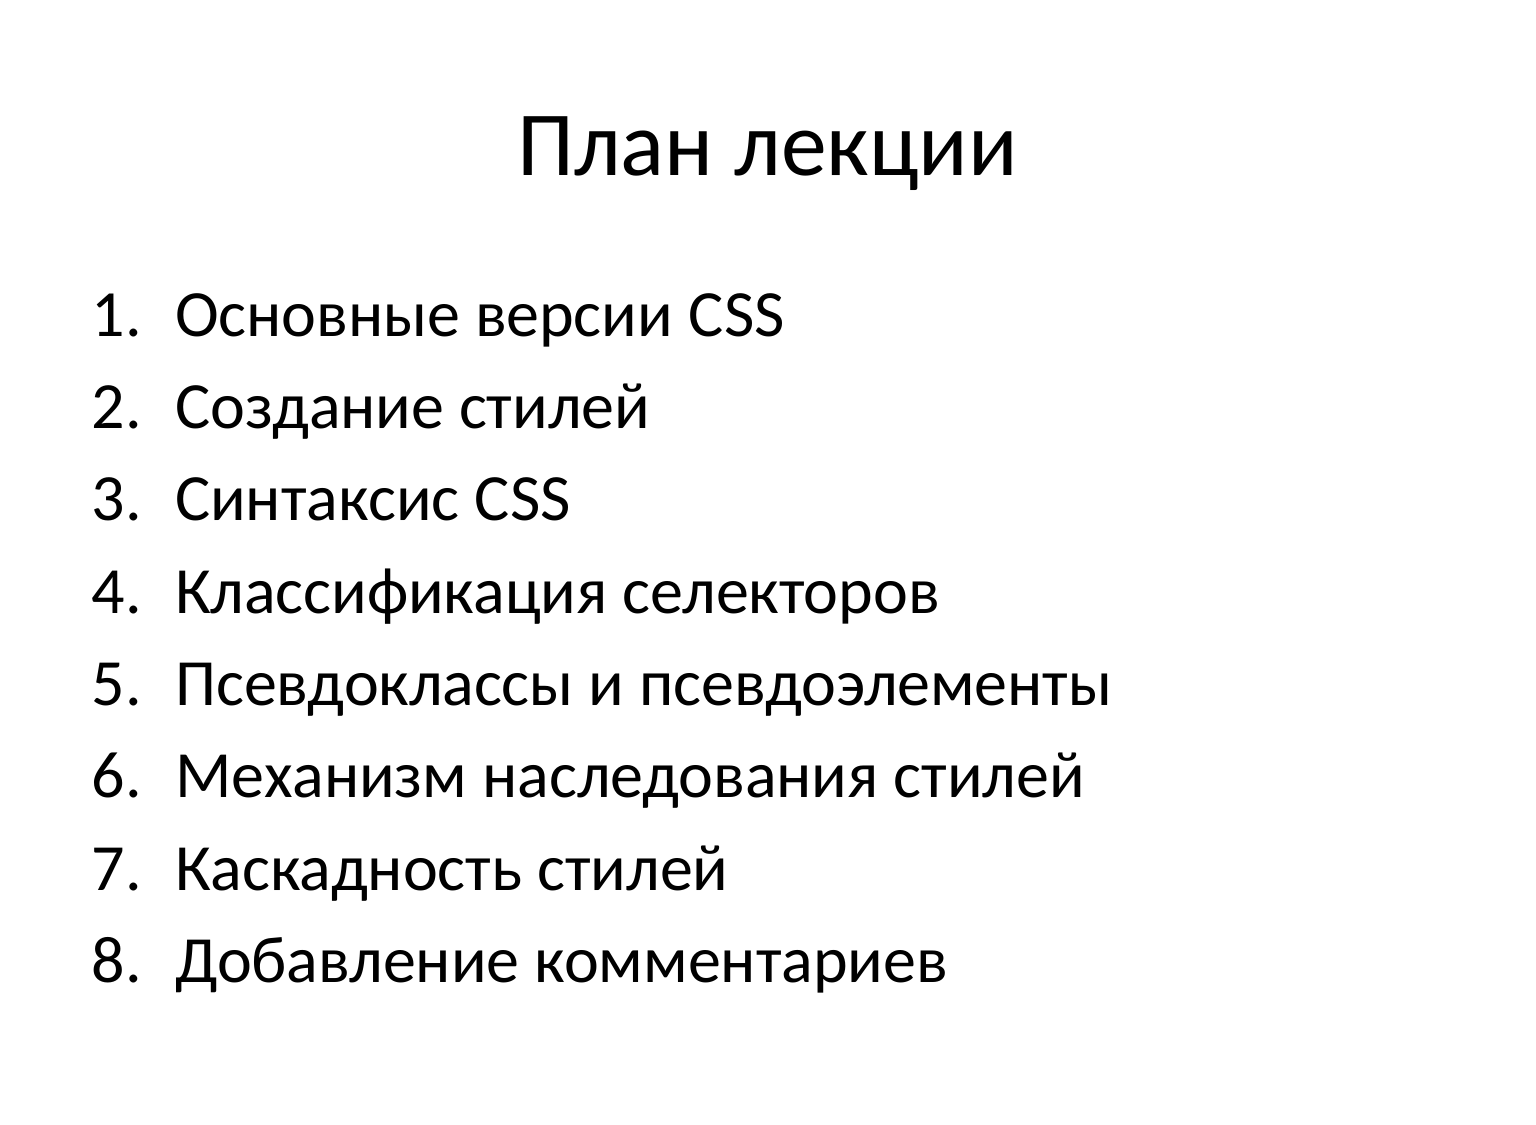

# План лекции
Основные версии CSS
Создание стилей
Синтаксис СSS
Классификация селекторов
Псевдоклассы и псевдоэлементы
Механизм наследования стилей
Каскадность стилей
Добавление комментариев